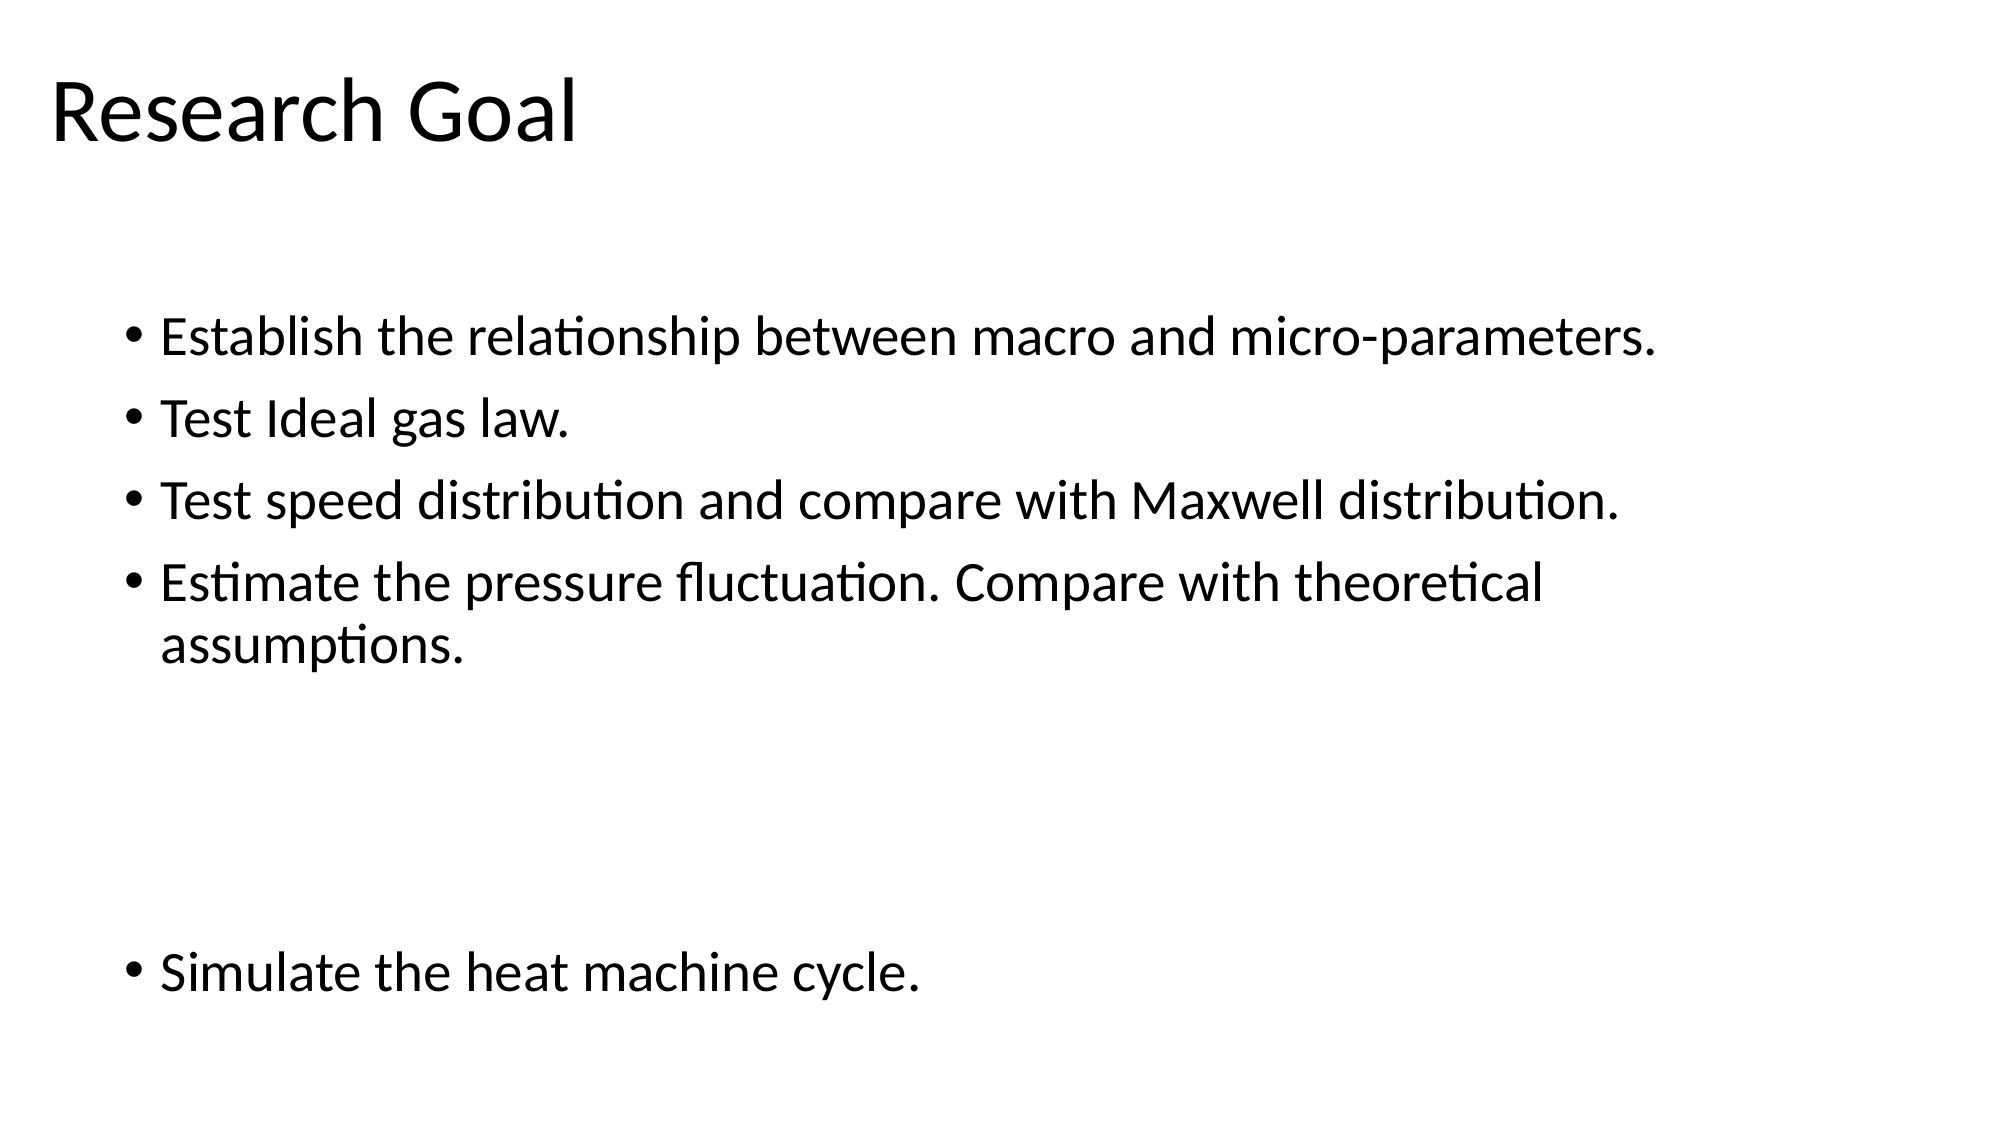

# Research Goal
Establish the relationship between macro and micro-parameters.
Test Ideal gas law.
Test speed distribution and compare with Maxwell distribution.
Estimate the pressure fluctuation. Compare with theoretical assumptions.

Simulate the heat machine cycle.